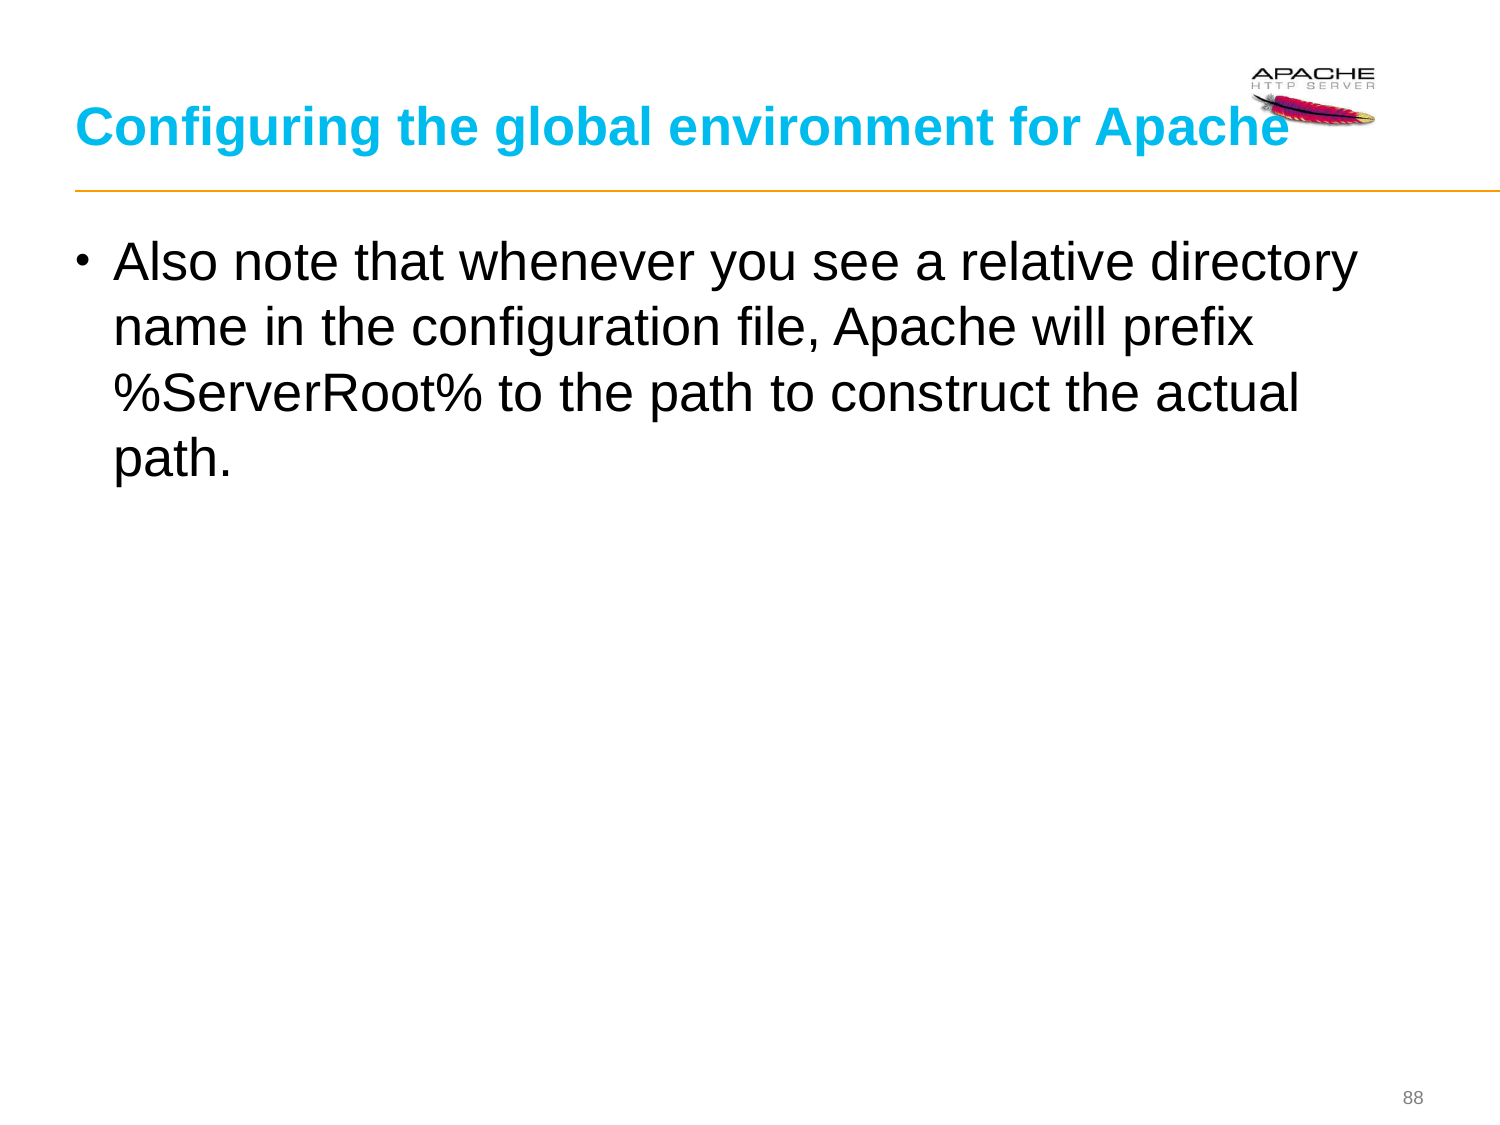

# Configuring the global environment for Apache
Also note that whenever you see a relative directory name in the configuration file, Apache will prefix %ServerRoot% to the path to construct the actual path.